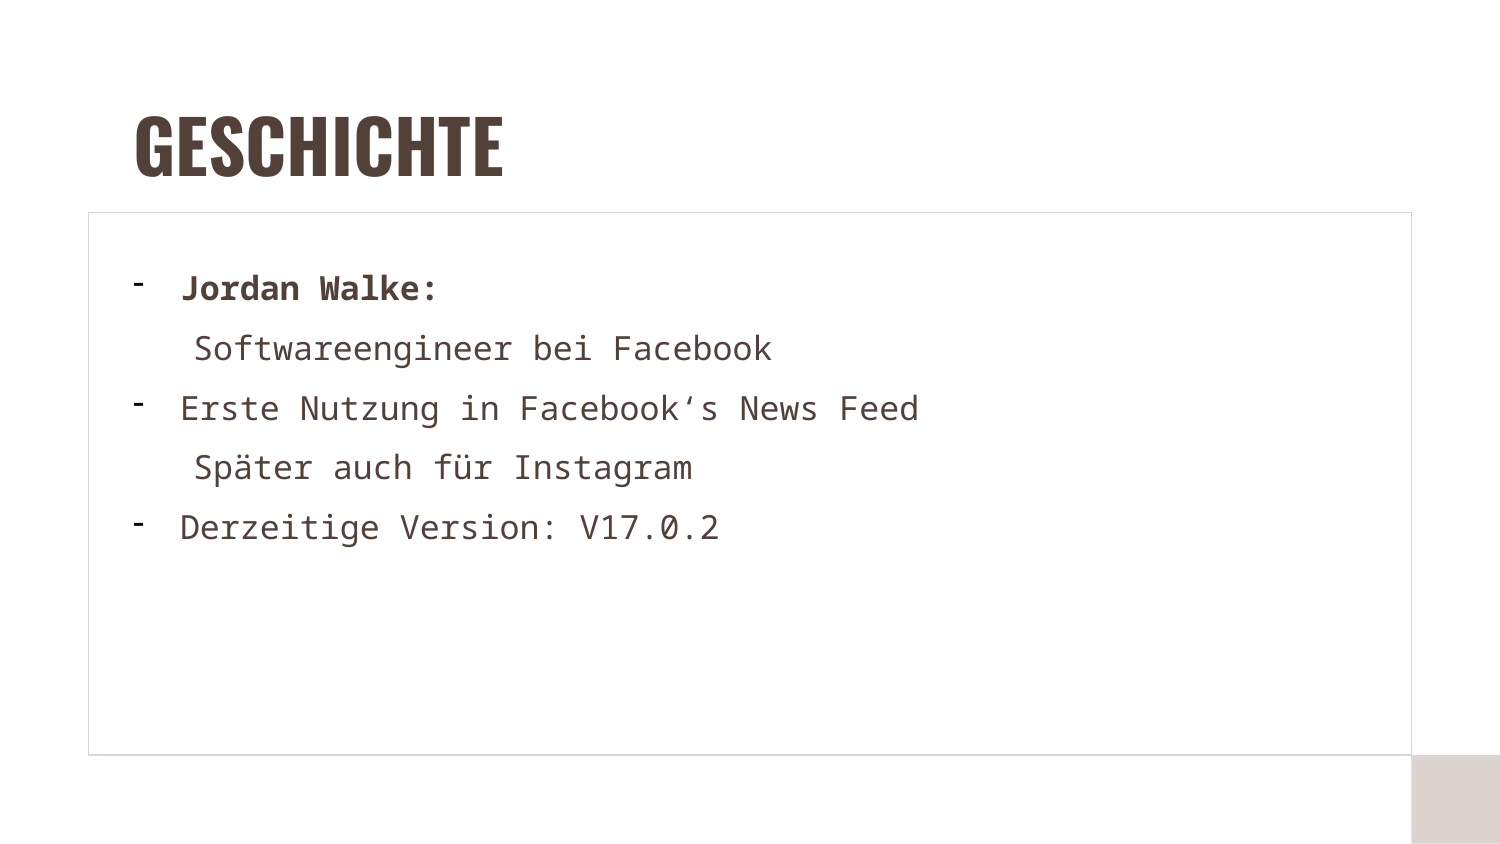

# GESCHICHTE
Jordan Walke:
   Softwareengineer bei Facebook
Erste Nutzung in Facebook‘s News Feed
   Später auch für Instagram
Derzeitige Version: V17.0.2